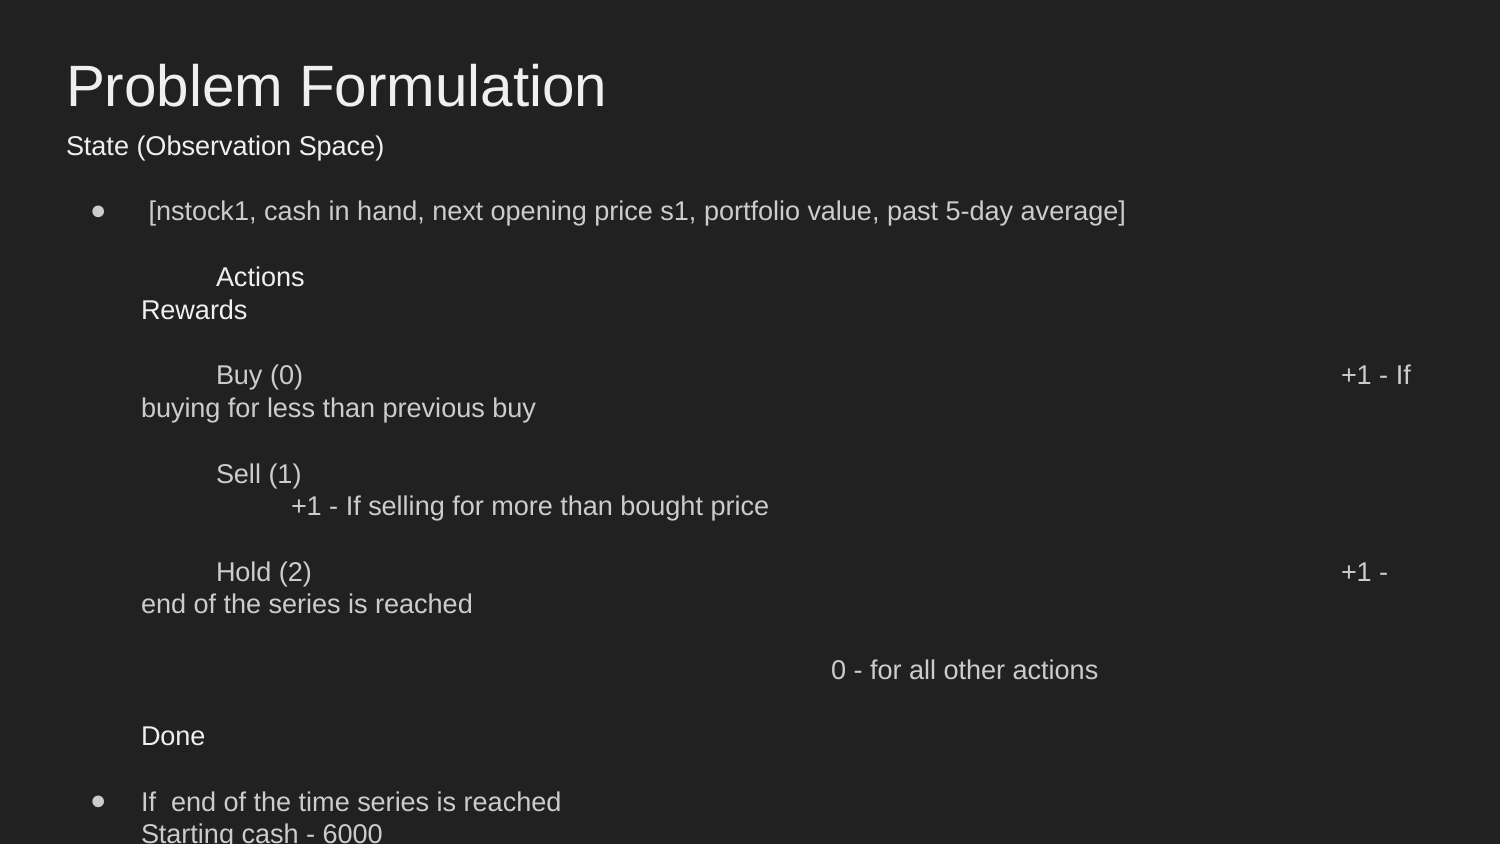

# Problem Formulation
State (Observation Space)
 [nstock1, cash in hand, next opening price s1, portfolio value, past 5-day average]
Actions							Rewards
Buy (0)							+1 - If buying for less than previous buy
Sell (1)								+1 - If selling for more than bought price
Hold (2)							+1 - end of the series is reached
  0 - for all other actions
Done
If  end of the time series is reached						Starting cash - 6000
Bankrupted									Starting shares - 20
Sold more than have
Bot can buy or sell only one stock at a given timestamp